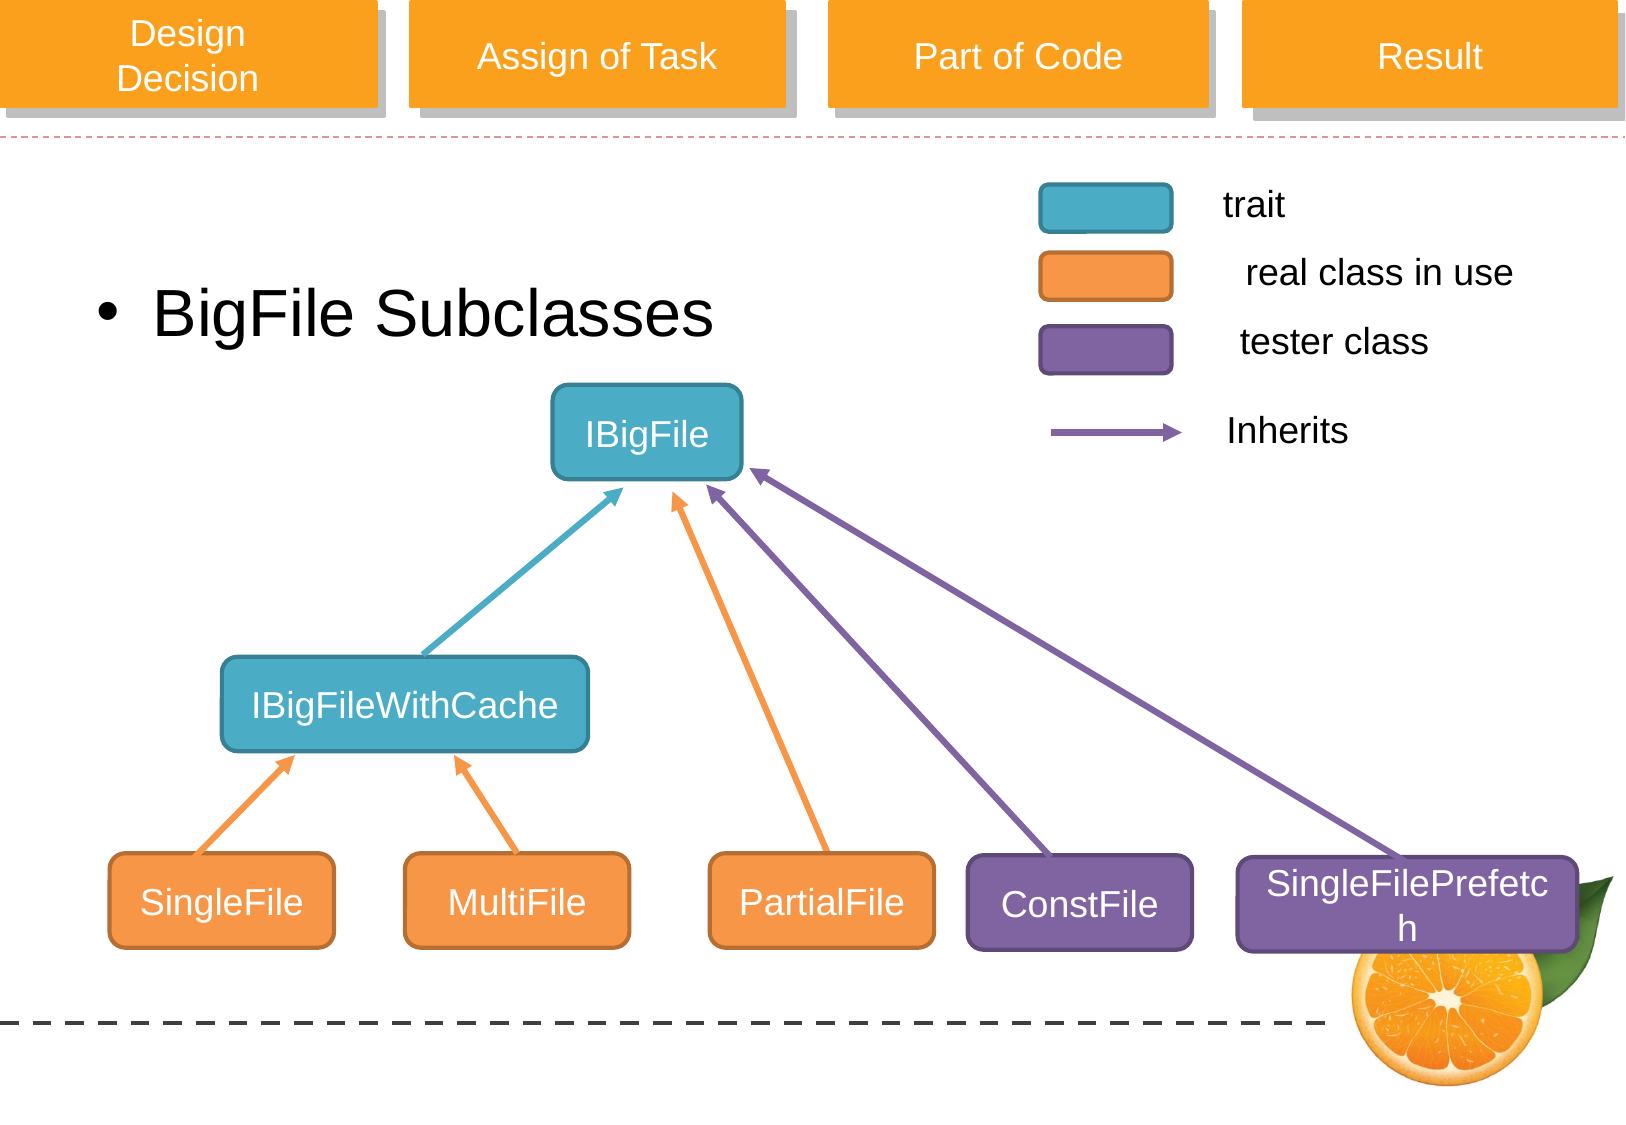

trait

real class in use

BigFile Subclasses
tester class

IBigFile
Inherits
IBigFileWithCache
SingleFile
MultiFile
PartialFile
ConstFile
SingleFilePrefetch